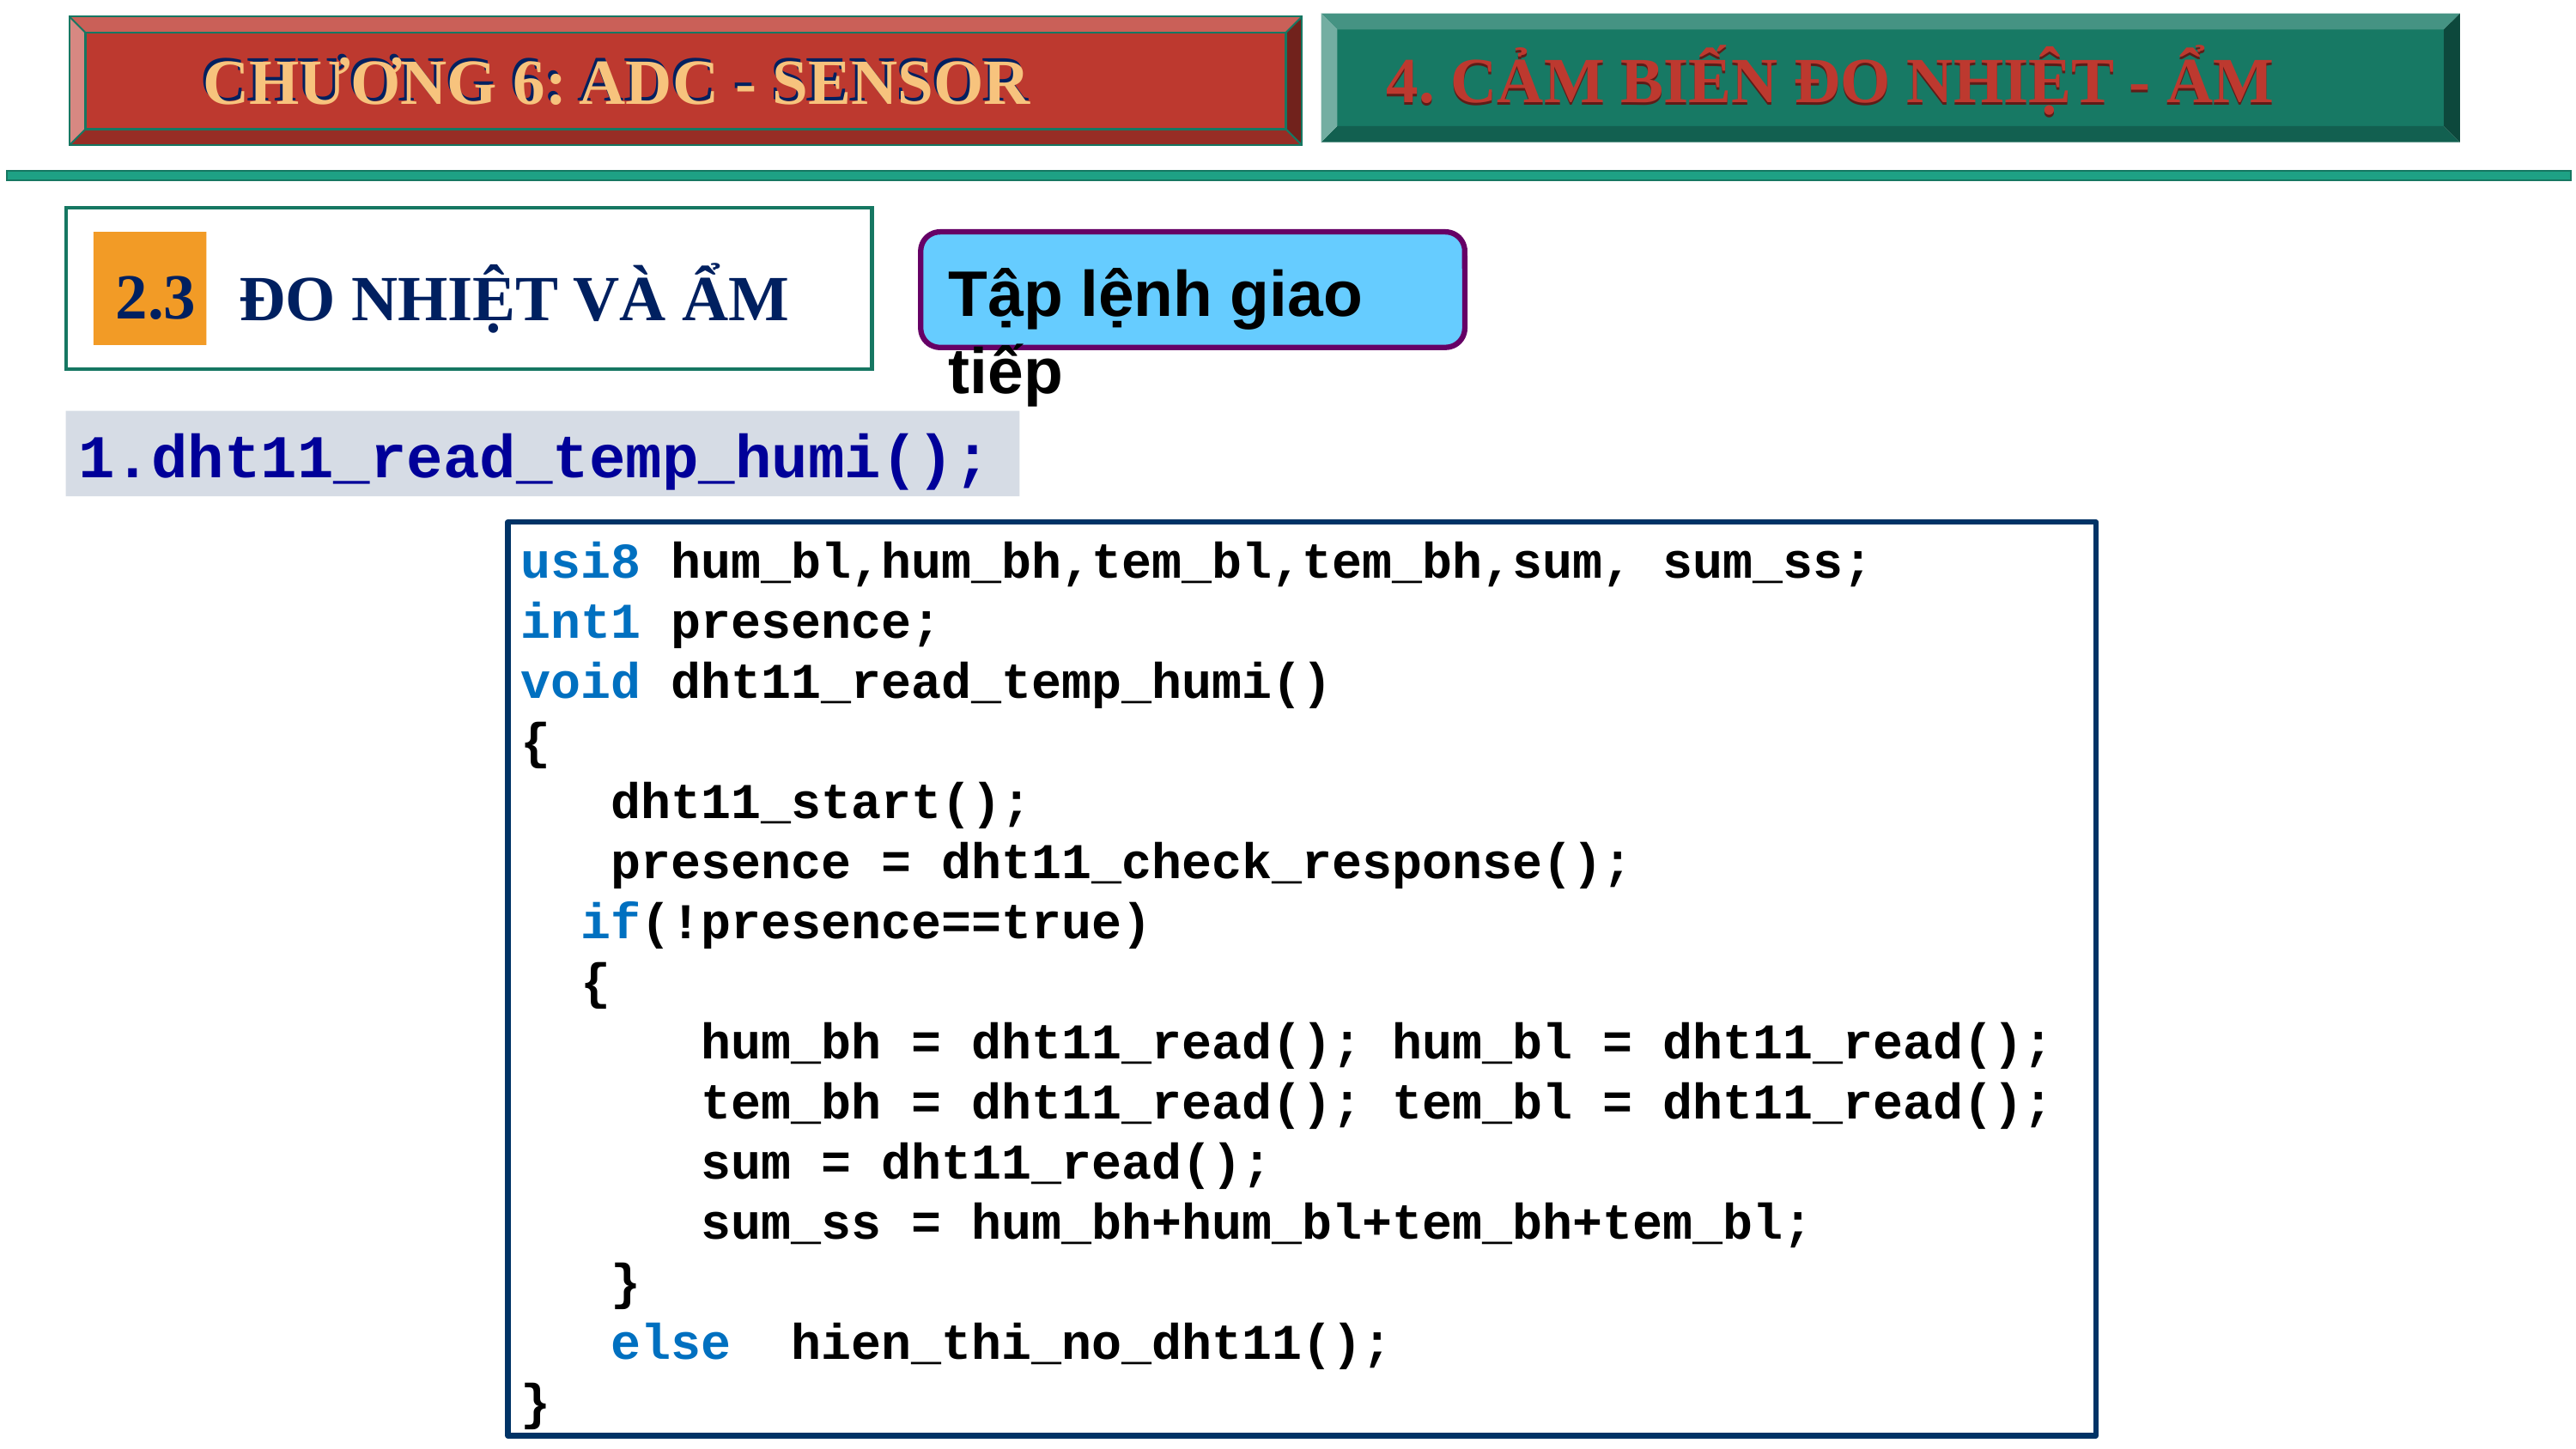

CHƯƠNG 6: ADC - SENSOR
4. CẢM BIẾN ĐO NHIỆT - ẨM
CHƯƠNG 6: ADC - SENSOR
4. CẢM BIẾN ĐO NHIỆT - ẨM

Tập lệnh giao tiếp
2.3
ĐO NHIỆT VÀ ẨM
1.dht11_read_temp_humi();
usi8 hum_bl,hum_bh,tem_bl,tem_bh,sum, sum_ss;
int1 presence;
void dht11_read_temp_humi()
{
   dht11_start();
   presence = dht11_check_response();
  if(!presence==true)
  {
      hum_bh = dht11_read(); hum_bl = dht11_read();
      tem_bh = dht11_read(); tem_bl = dht11_read();
      sum = dht11_read();
      sum_ss = hum_bh+hum_bl+tem_bh+tem_bl;
   }
   else  hien_thi_no_dht11();
}